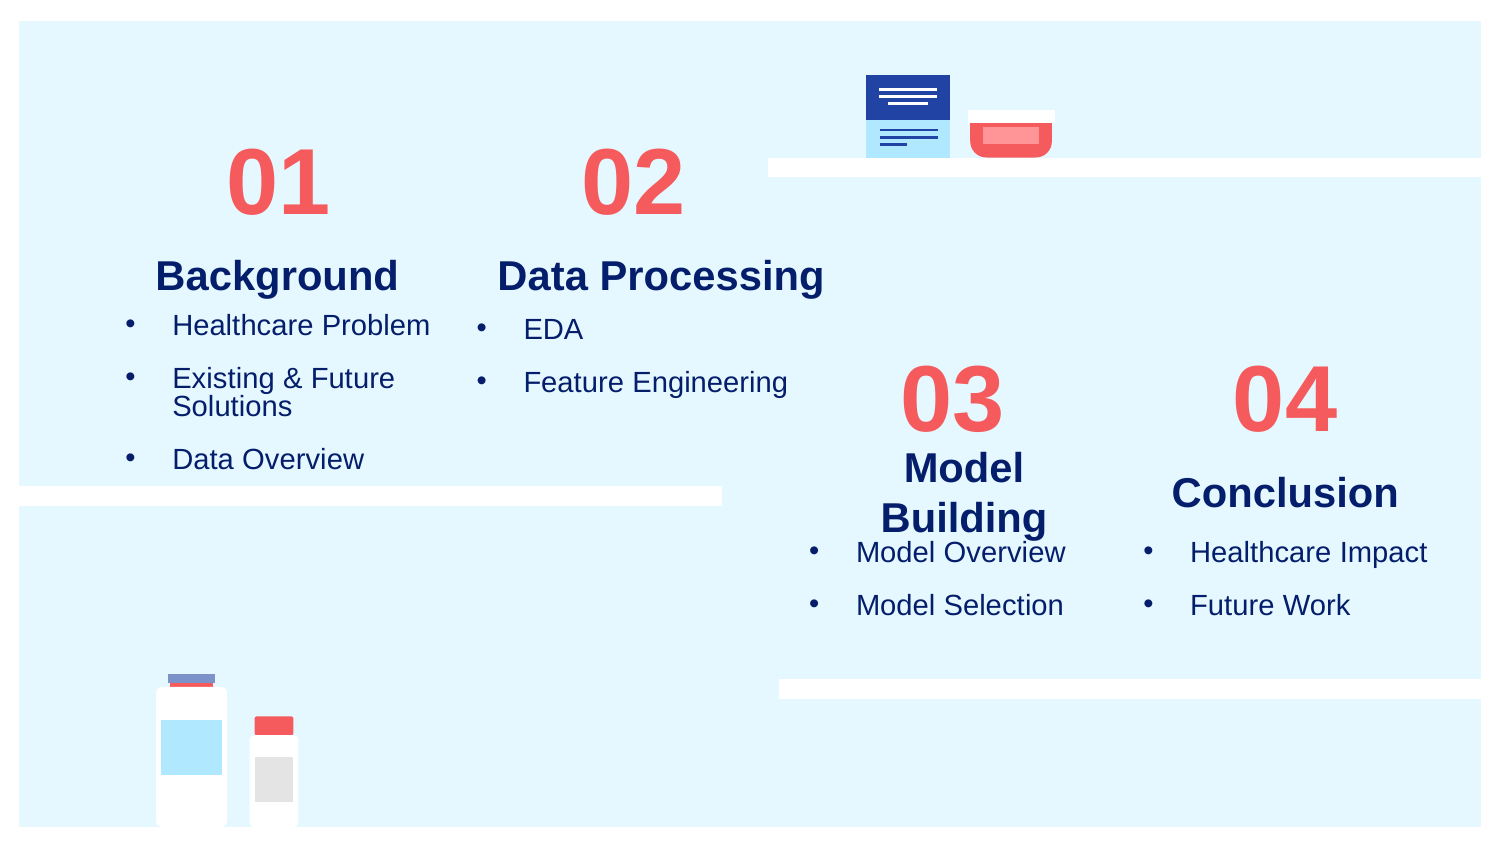

# 01
02
Background
Data Processing
EDA
Feature Engineering
Healthcare Problem
Existing & Future Solutions
Data Overview
03
04
Model Building
Conclusion

Model Overview
Model Selection
Healthcare Impact
Future Work